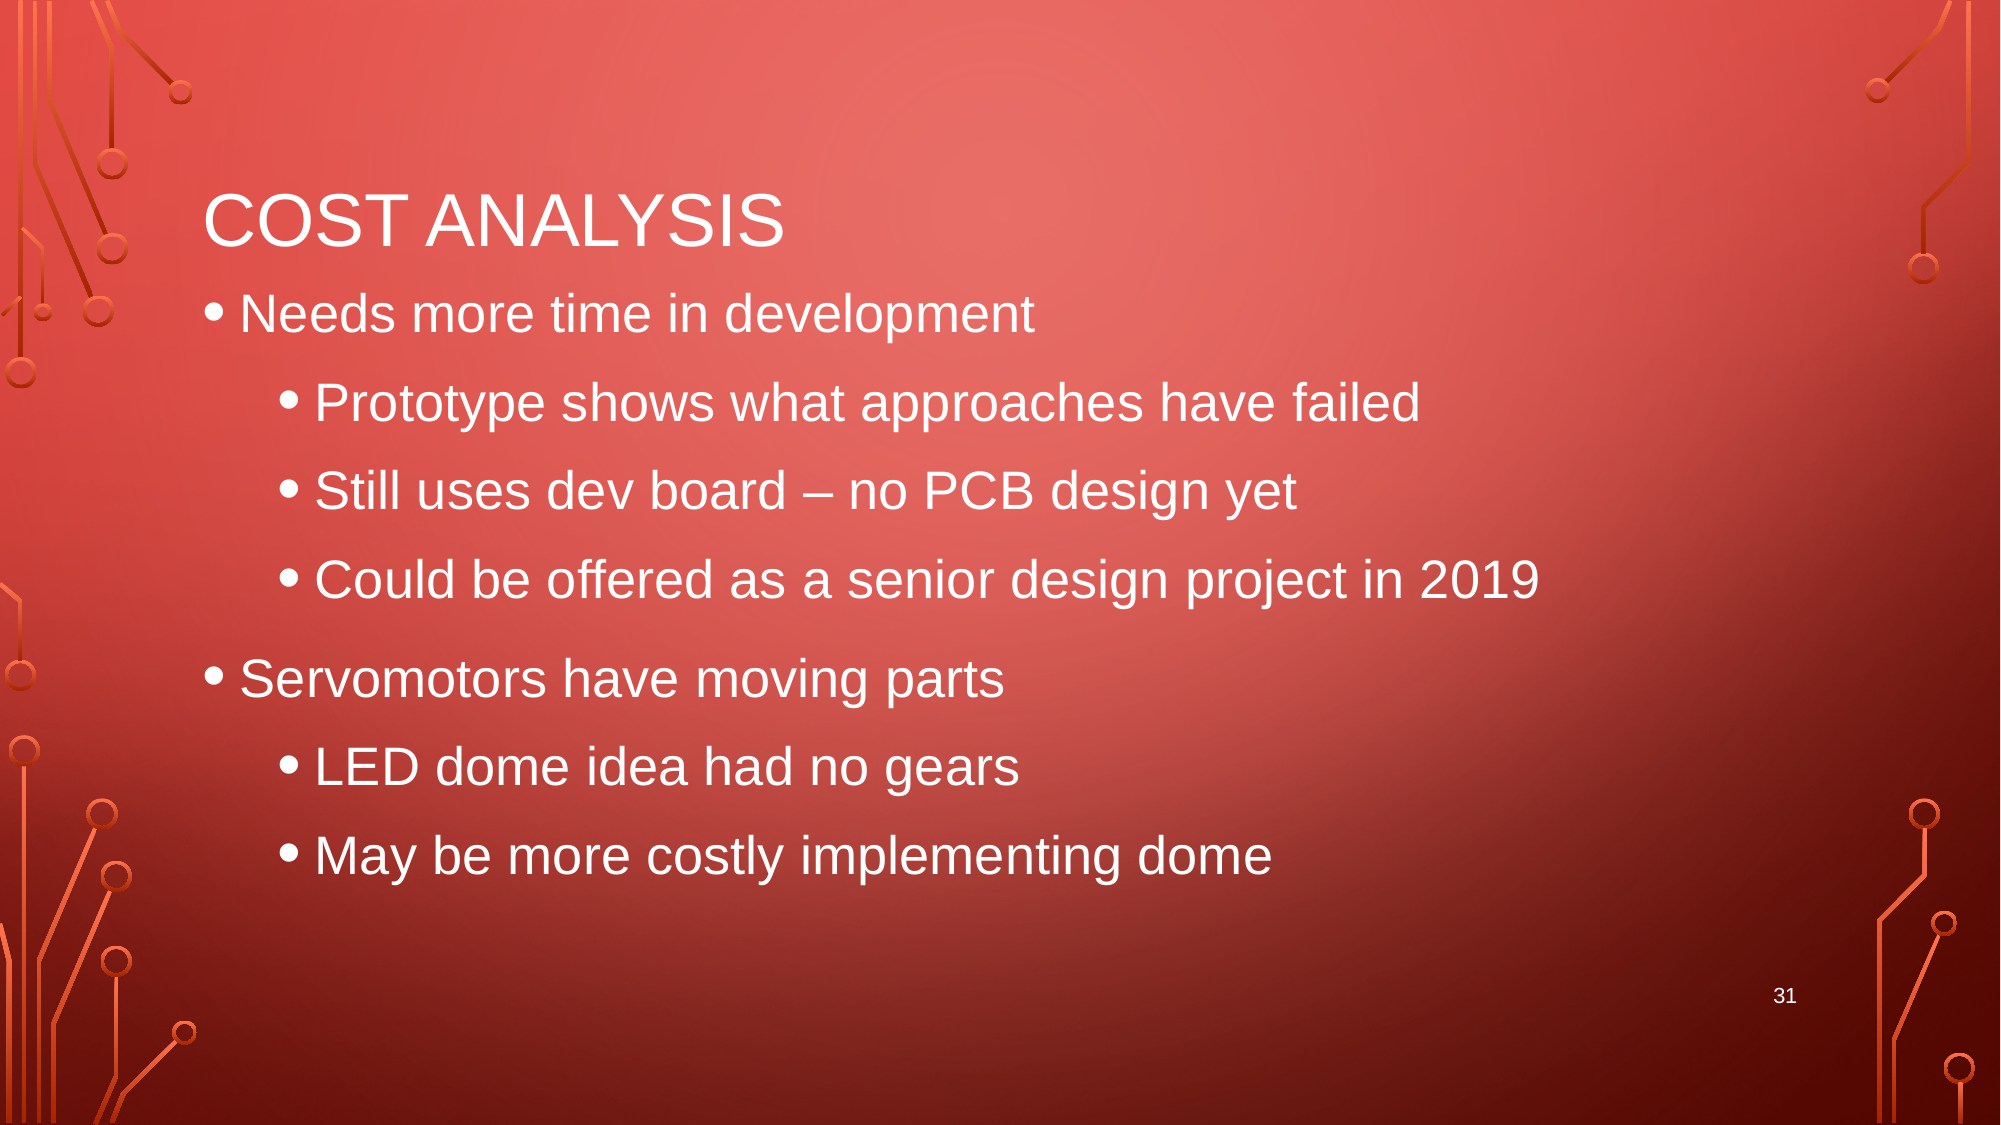

# Cost analysis
Needs more time in development
Prototype shows what approaches have failed
Still uses dev board – no PCB design yet
Could be offered as a senior design project in 2019
Servomotors have moving parts
LED dome idea had no gears
May be more costly implementing dome
31